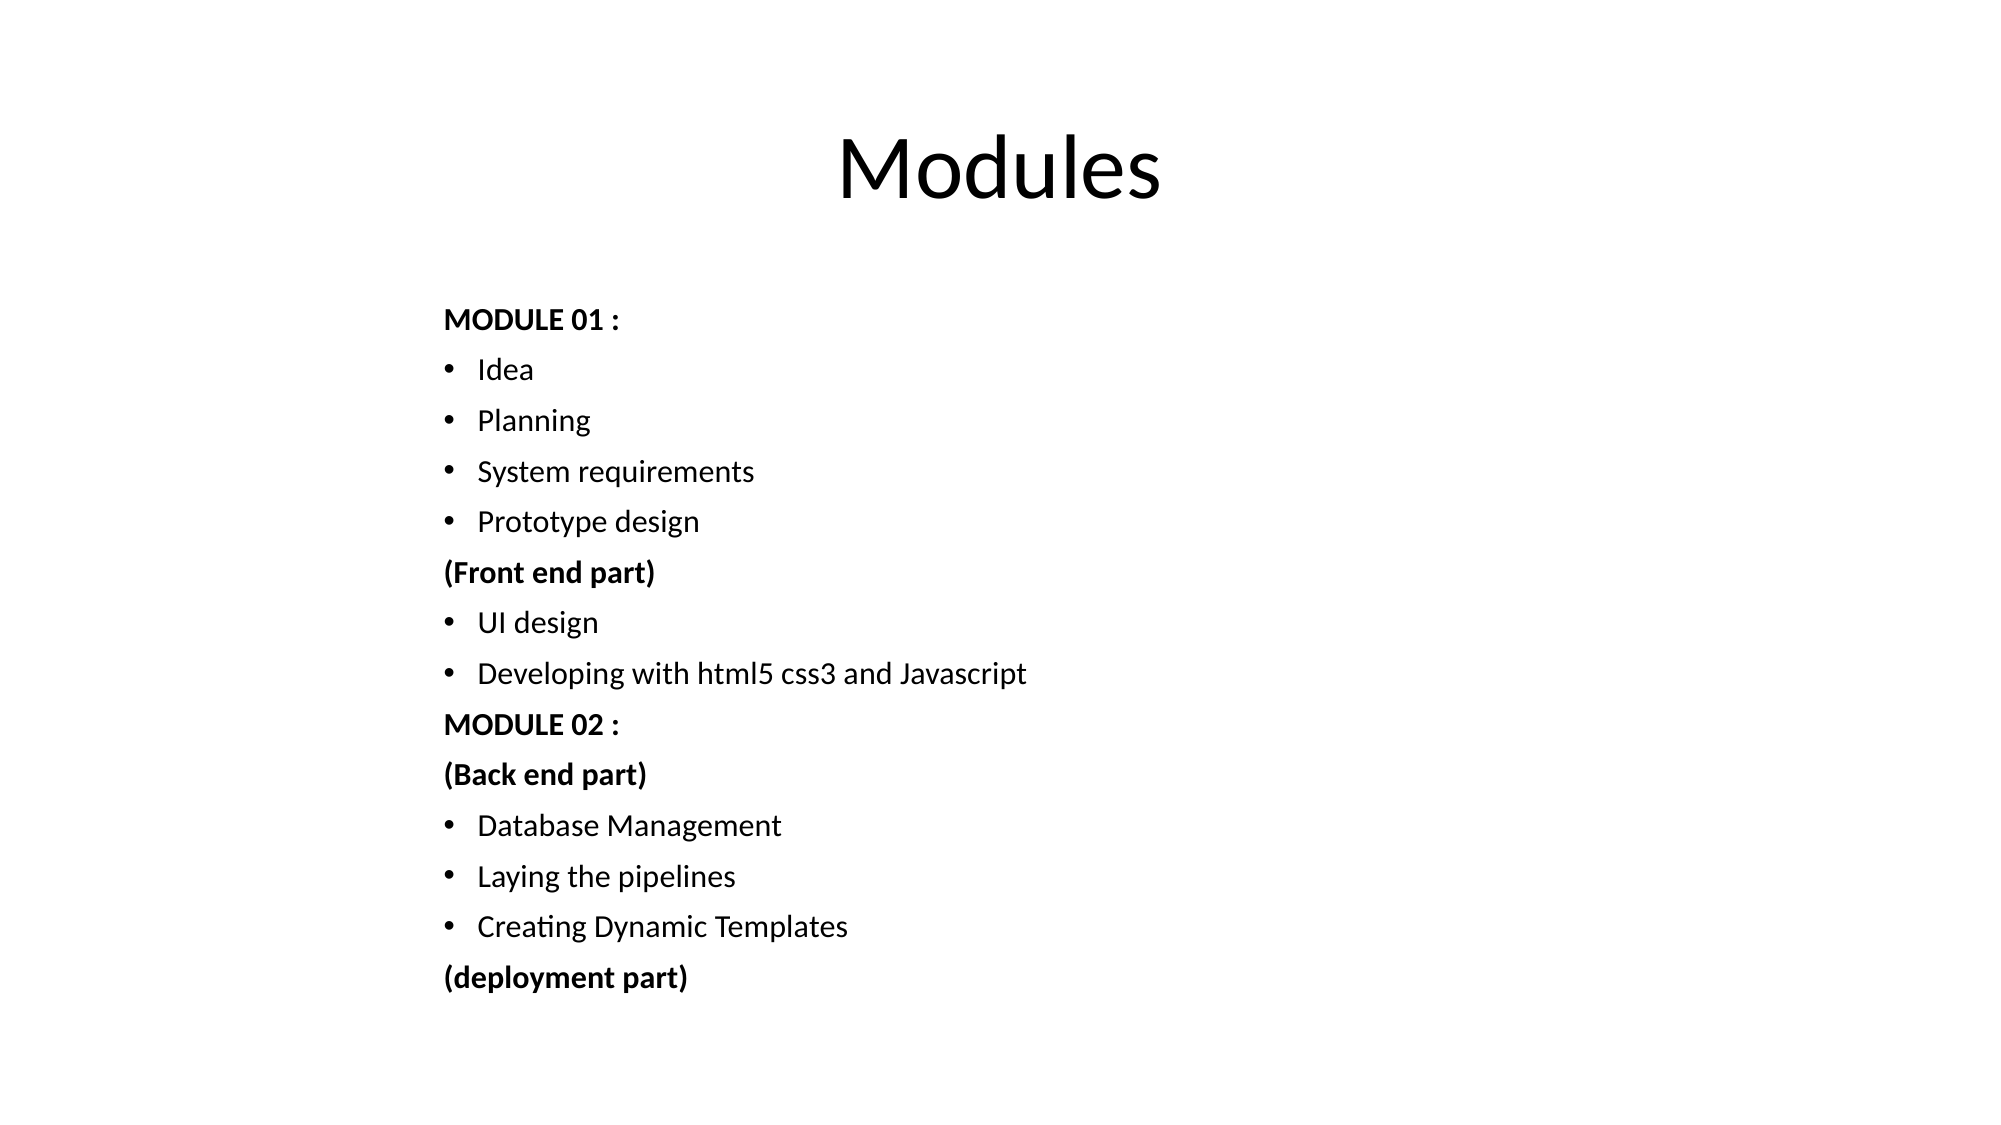

# Modules
MODULE 01 :
Idea
Planning
System requirements
Prototype design
(Front end part)
UI design
Developing with html5 css3 and Javascript
MODULE 02 :
(Back end part)
Database Management
Laying the pipelines
Creating Dynamic Templates
(deployment part)